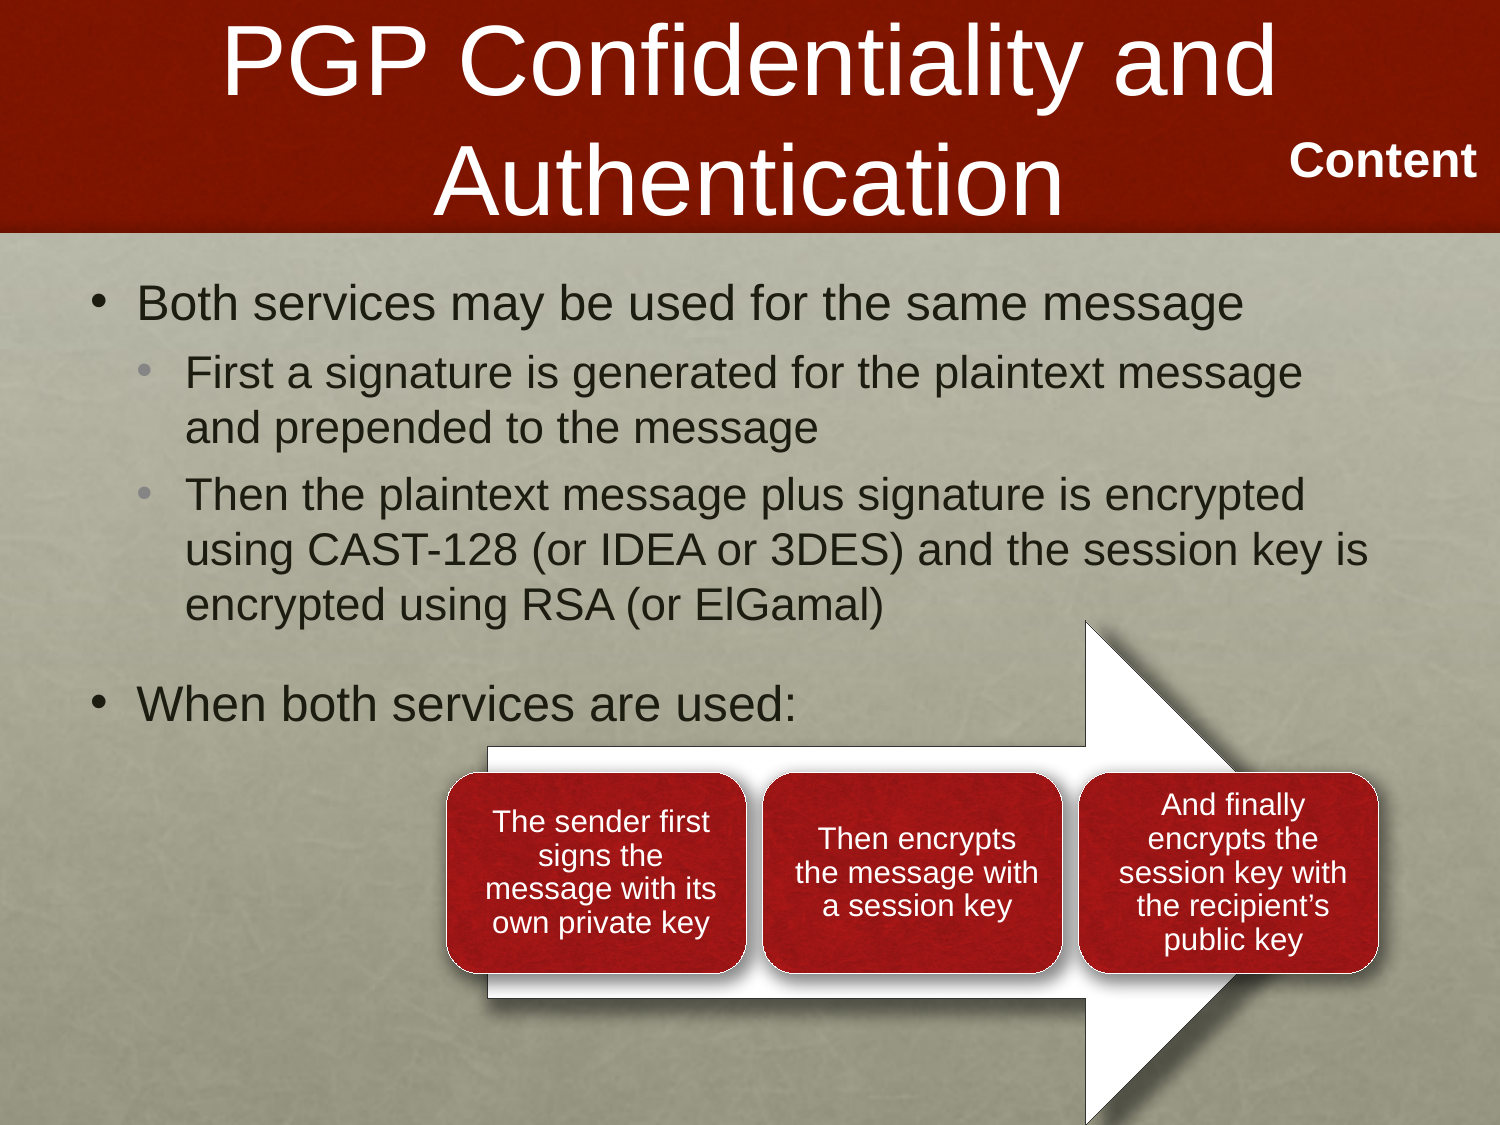

# PGP Confidentiality and Authentication
Both services may be used for the same message
First a signature is generated for the plaintext message and prepended to the message
Then the plaintext message plus signature is encrypted using CAST-128 (or IDEA or 3DES) and the session key is encrypted using RSA (or ElGamal)
When both services are used:
The sender first signs the message with its own private key
Then encrypts the message with a session key
And finally encrypts the session key with the recipient’s public key